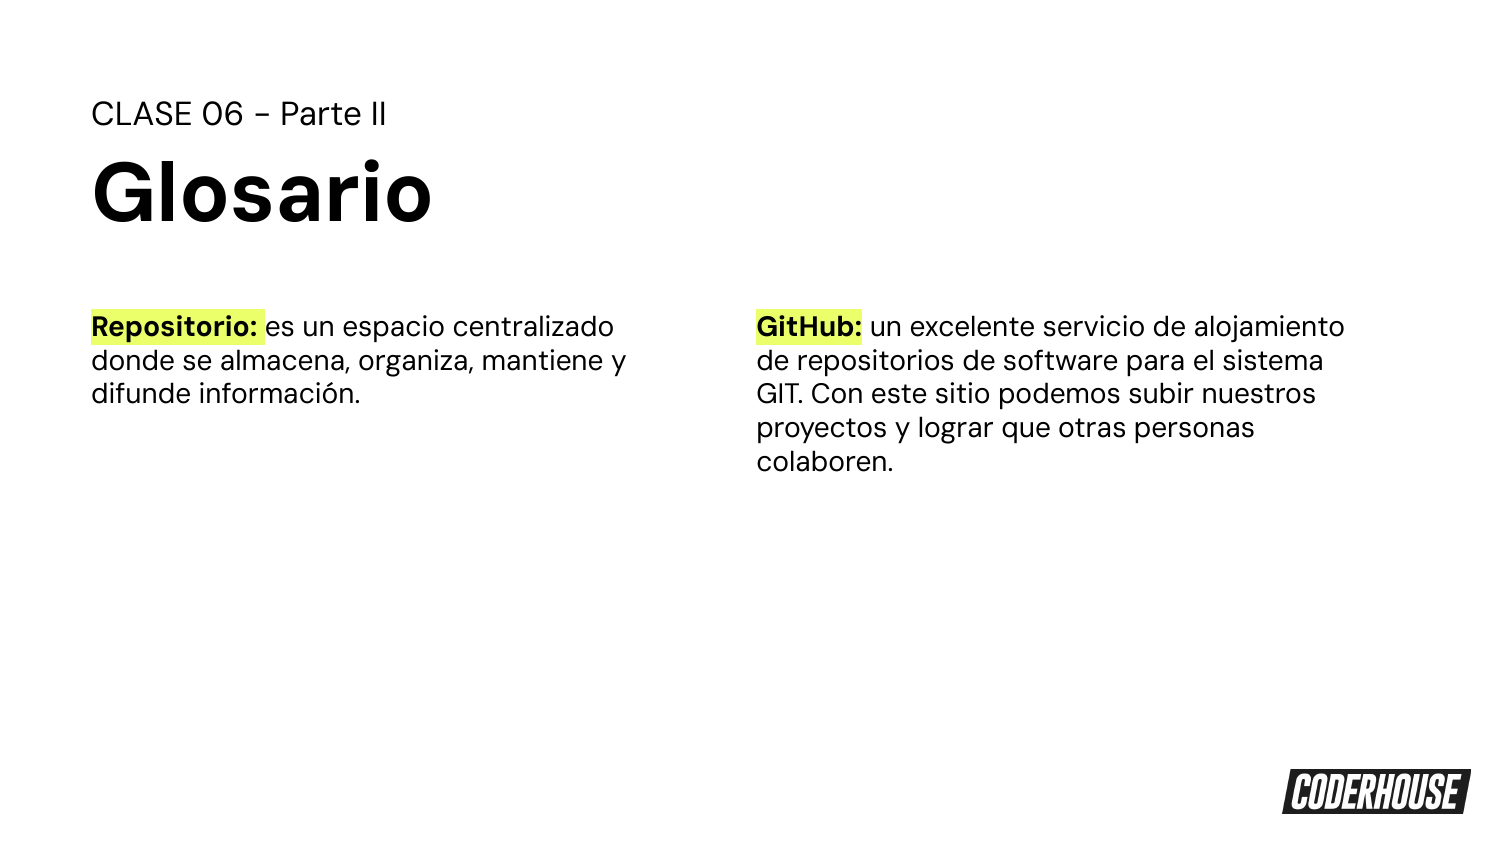

CLASE 06 - Parte II
Glosario
Repositorio: es un espacio centralizado donde se almacena, organiza, mantiene y difunde información.

GitHub: un excelente servicio de alojamiento de repositorios de software para el sistema GIT. Con este sitio podemos subir nuestros proyectos y lograr que otras personas colaboren.